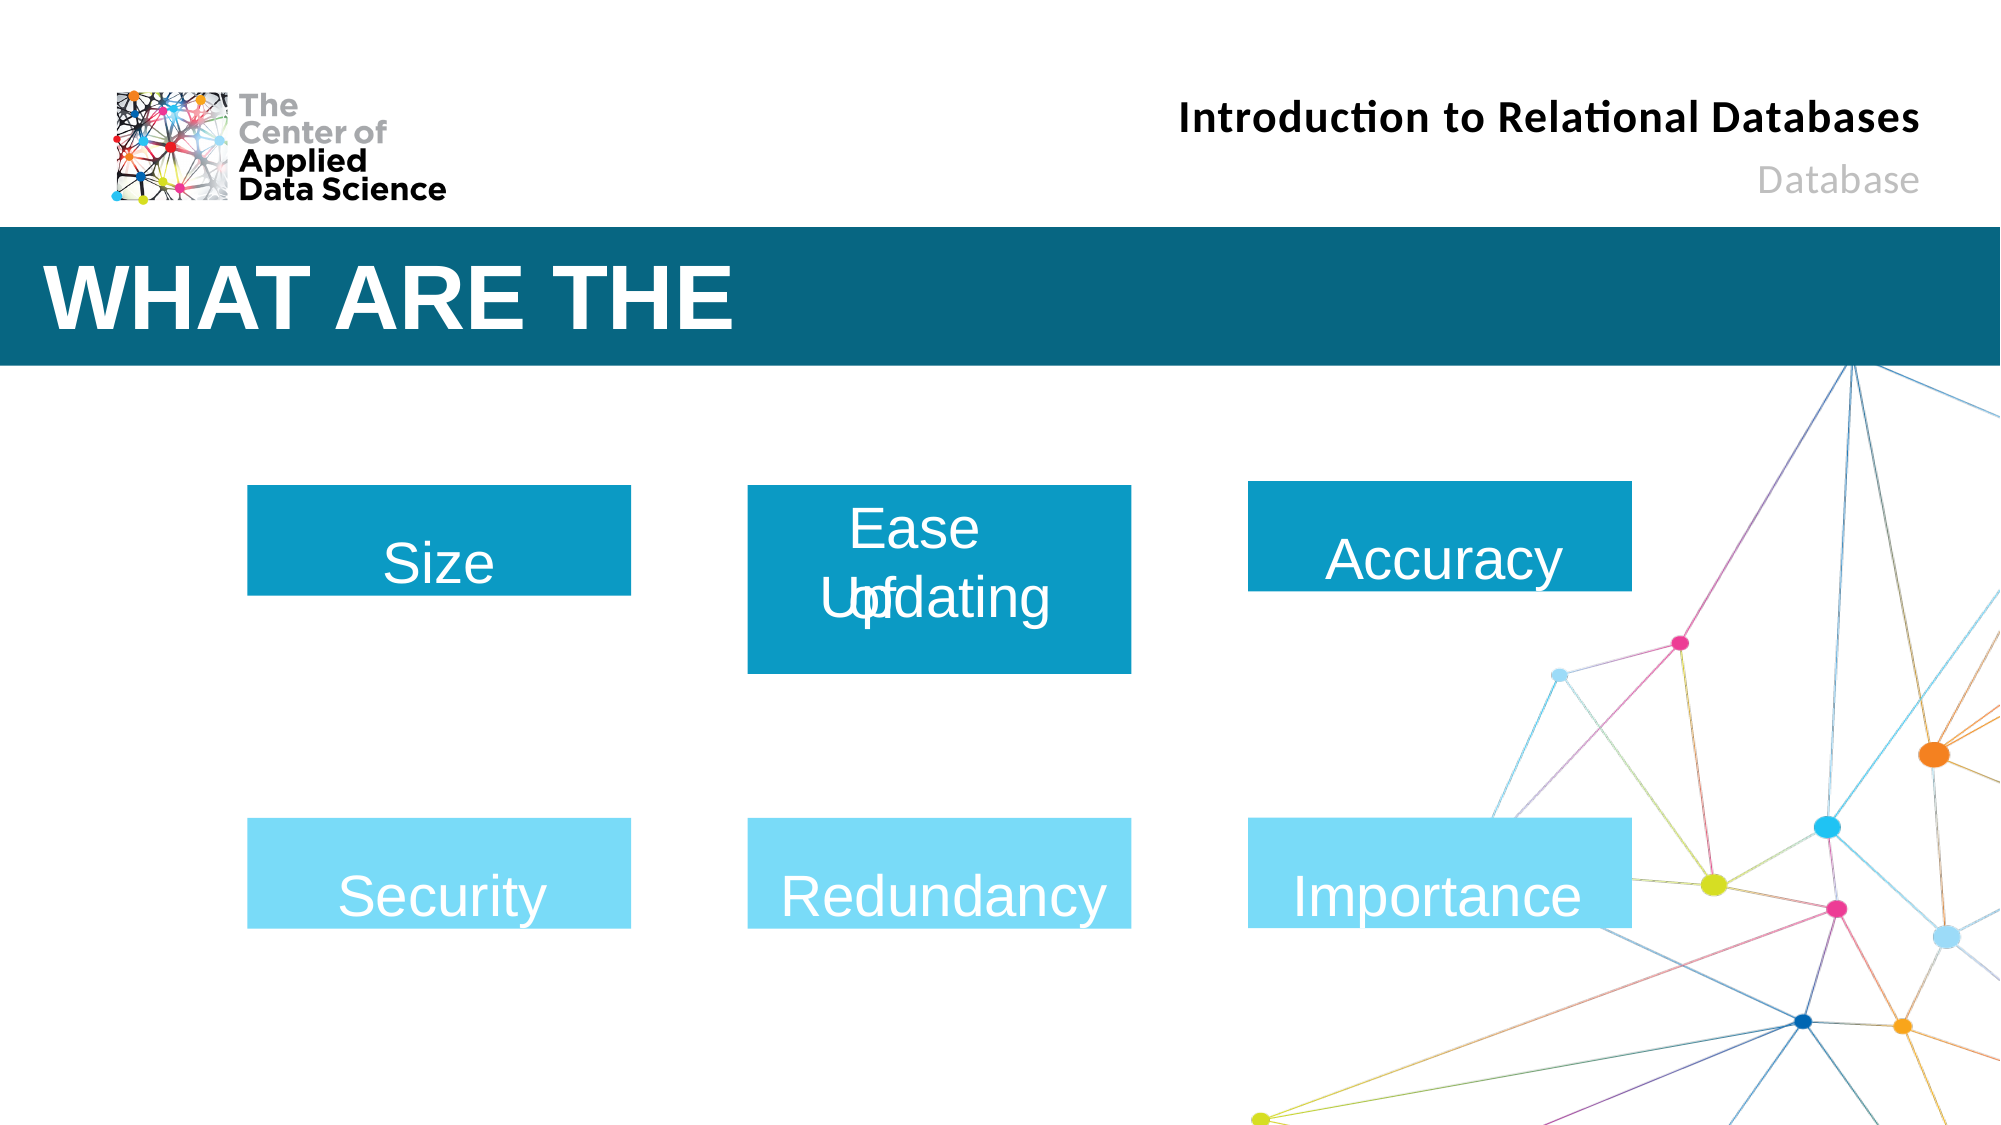

Introduction to Relational Databases
Database

# WHAT ARE THE PROBLEMS?
Accuracy

Size
Ease of
Updating
Importance
Redundancy
Security